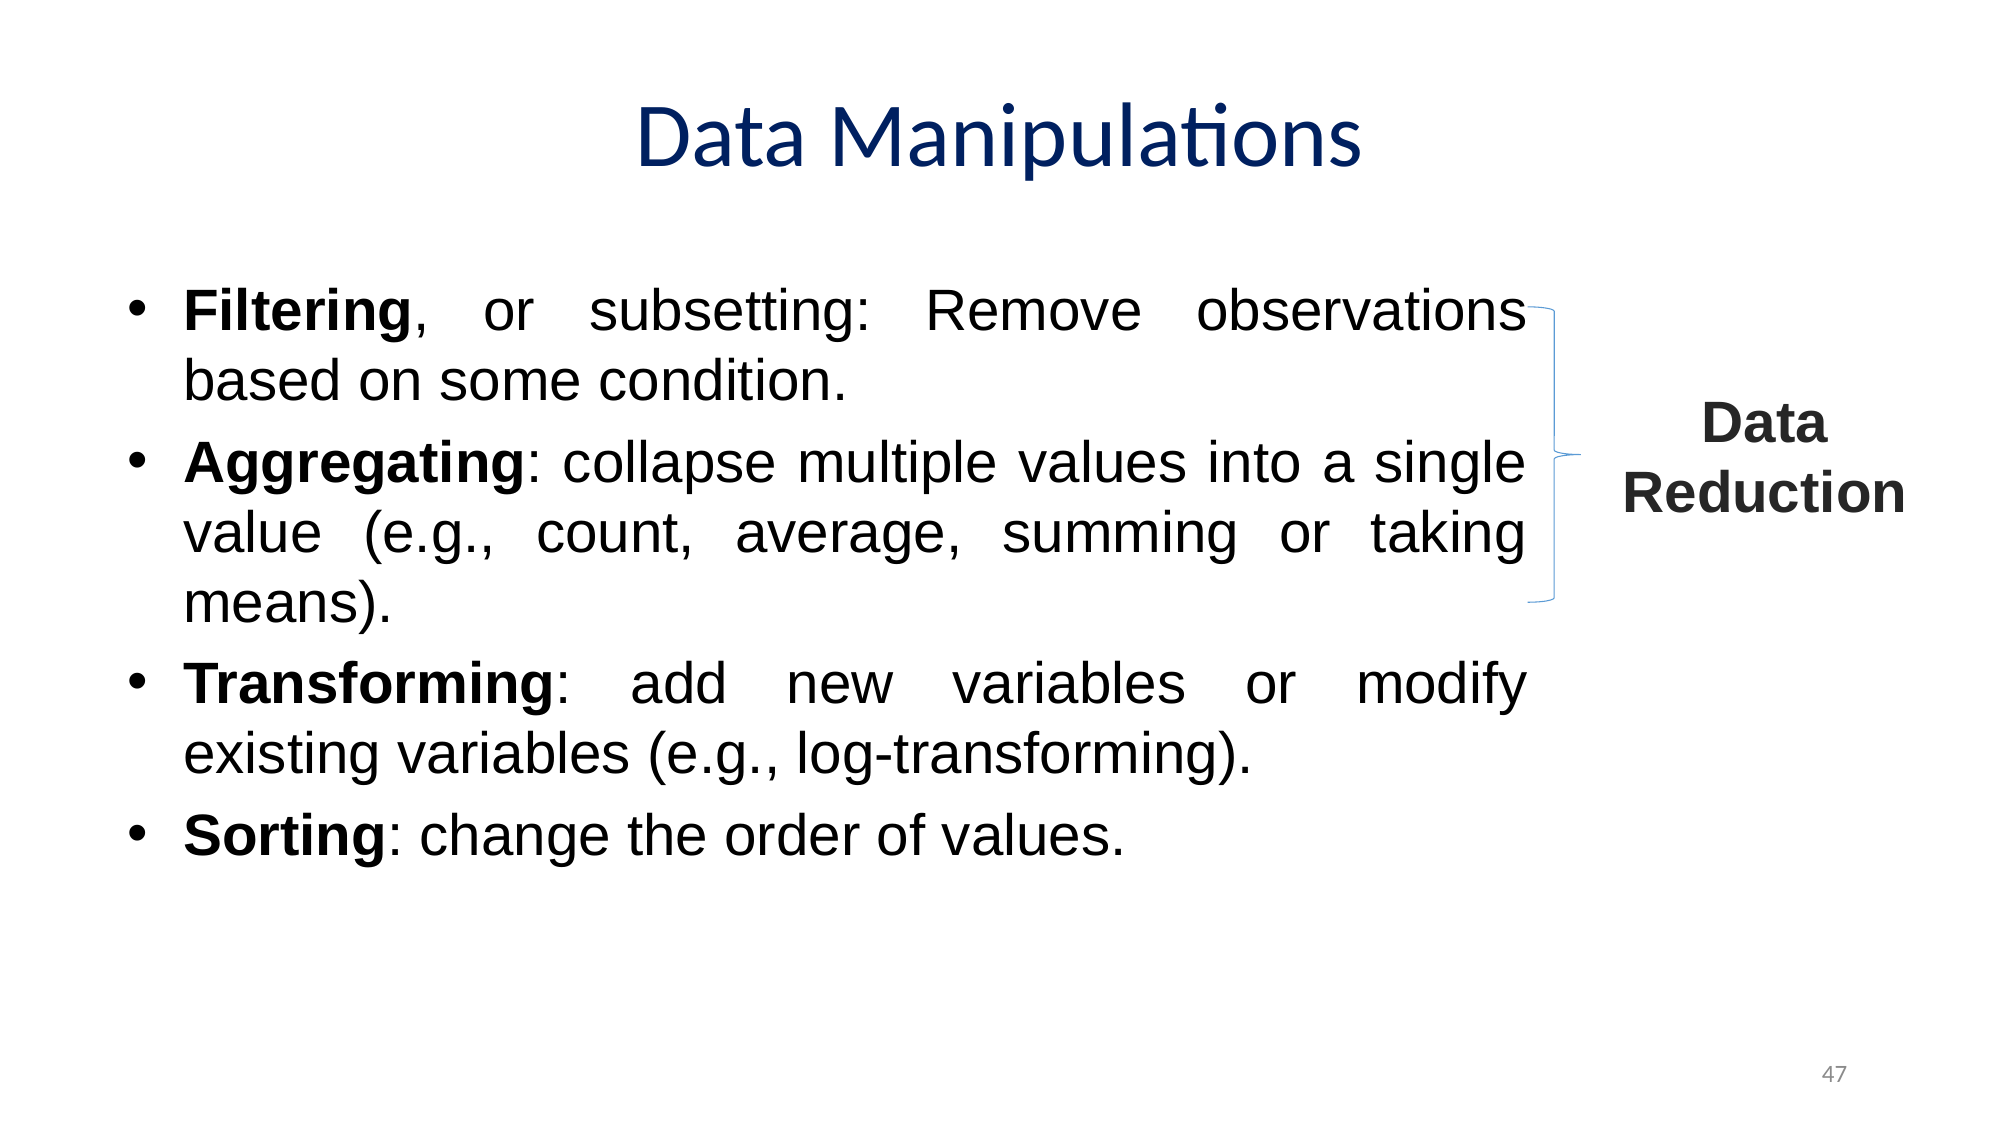

# Data Manipulations
Filtering, or subsetting: Remove observations based on some condition.
Aggregating: collapse multiple values into a single value (e.g., count, average, summing or taking means).
Transforming: add new variables or modify existing variables (e.g., log-transforming).
Sorting: change the order of values.

Data
Reduction
47